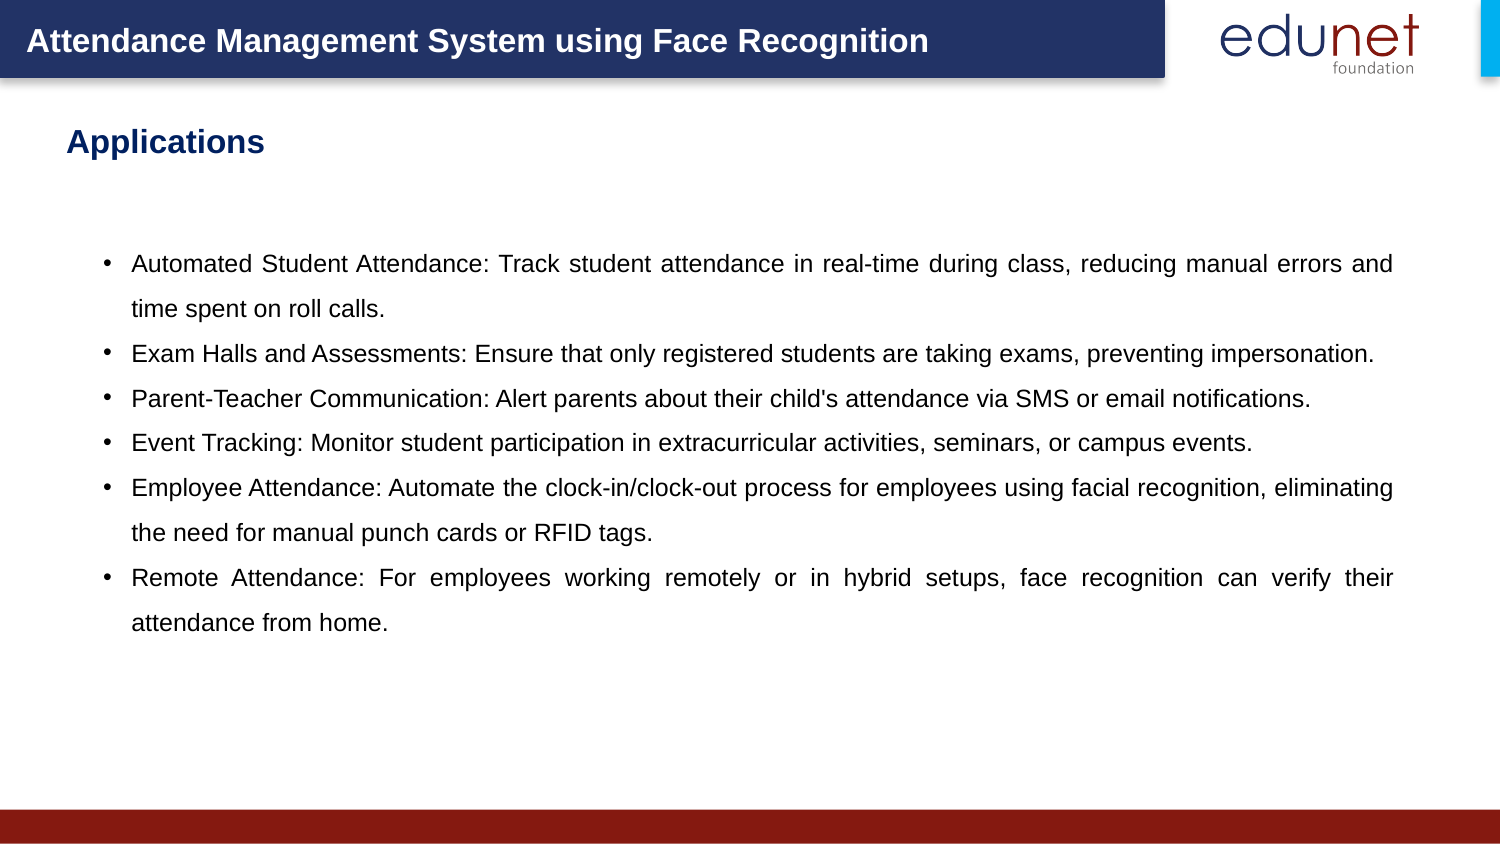

Applications
Automated Student Attendance: Track student attendance in real-time during class, reducing manual errors and time spent on roll calls.
Exam Halls and Assessments: Ensure that only registered students are taking exams, preventing impersonation.
Parent-Teacher Communication: Alert parents about their child's attendance via SMS or email notifications.
Event Tracking: Monitor student participation in extracurricular activities, seminars, or campus events.
Employee Attendance: Automate the clock-in/clock-out process for employees using facial recognition, eliminating the need for manual punch cards or RFID tags.
Remote Attendance: For employees working remotely or in hybrid setups, face recognition can verify their attendance from home.